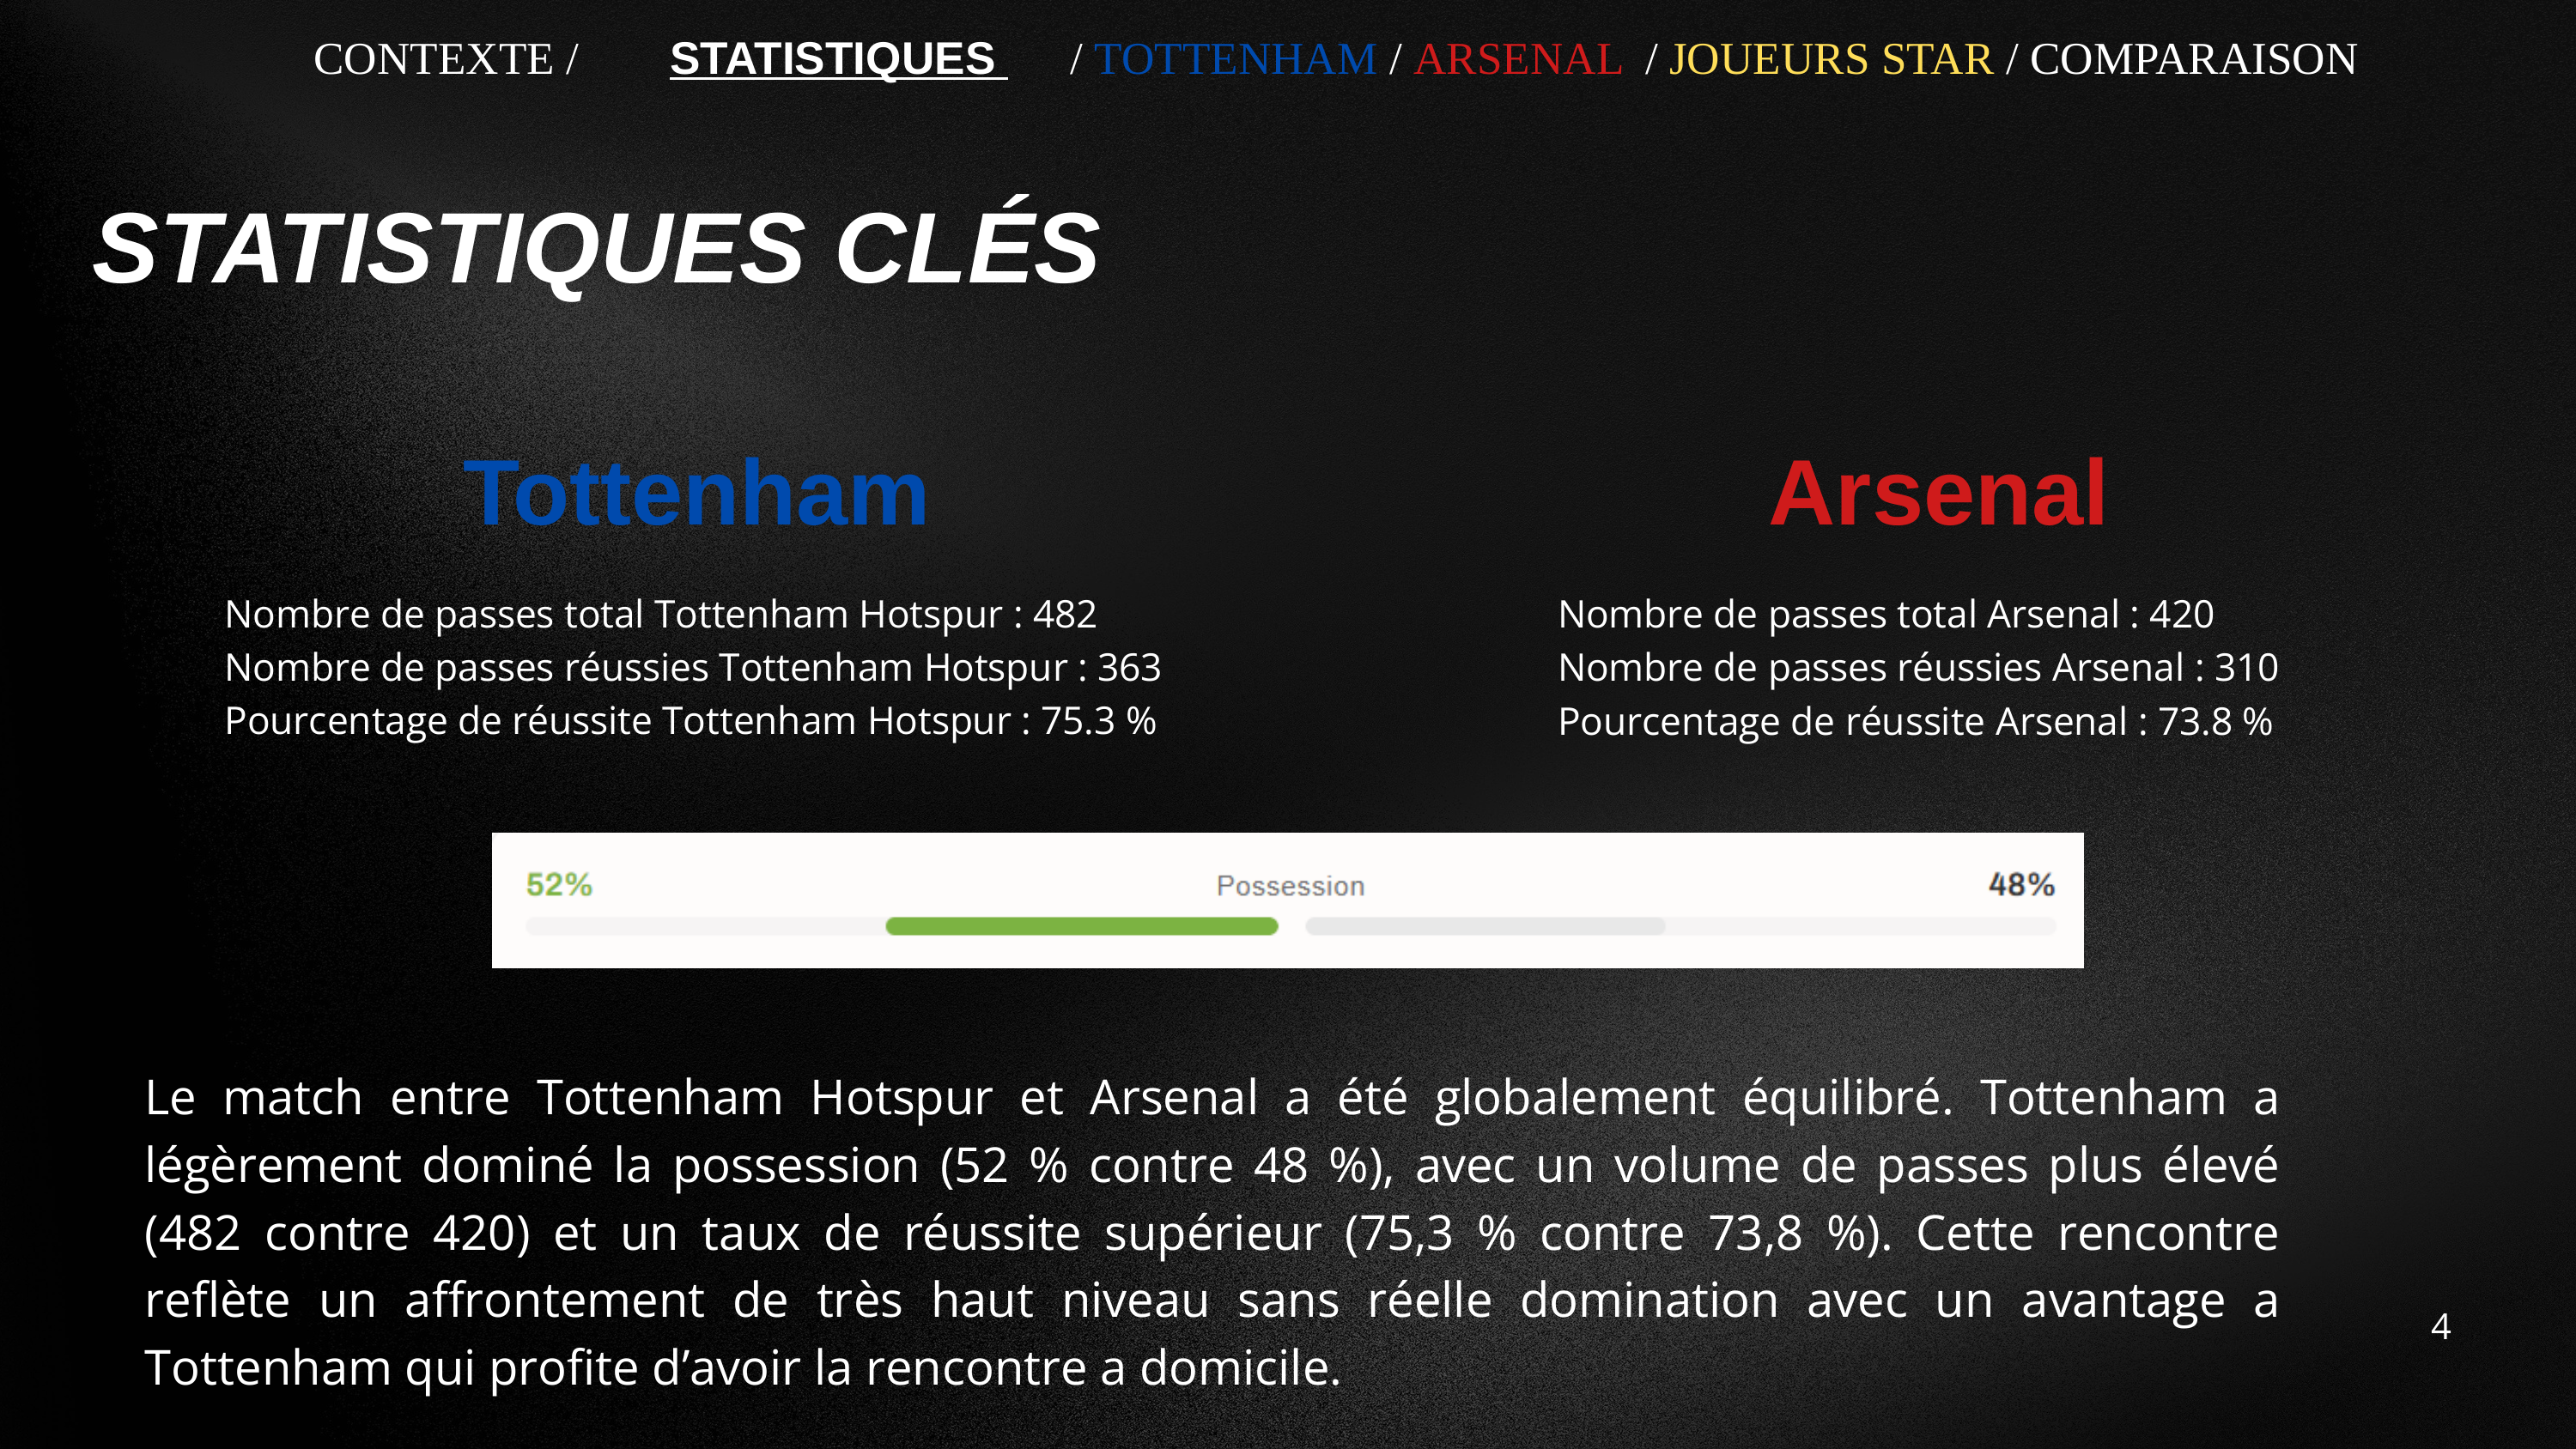

CONTEXTE /        STATISTIQUES      / TOTTENHAM / ARSENAL  / JOUEURS STAR / COMPARAISON
STATISTIQUES CLÉS
Tottenham
Arsenal
Nombre de passes total Tottenham Hotspur : 482
Nombre de passes réussies Tottenham Hotspur : 363
Pourcentage de réussite Tottenham Hotspur : 75.3 %
Nombre de passes total Arsenal : 420
Nombre de passes réussies Arsenal : 310
Pourcentage de réussite Arsenal : 73.8 %

Le match entre Tottenham Hotspur et Arsenal a été globalement équilibré. Tottenham a légèrement dominé la possession (52 % contre 48 %), avec un volume de passes plus élevé (482 contre 420) et un taux de réussite supérieur (75,3 % contre 73,8 %). Cette rencontre reflète un affrontement de très haut niveau sans réelle domination avec un avantage a Tottenham qui profite d’avoir la rencontre a domicile.
4